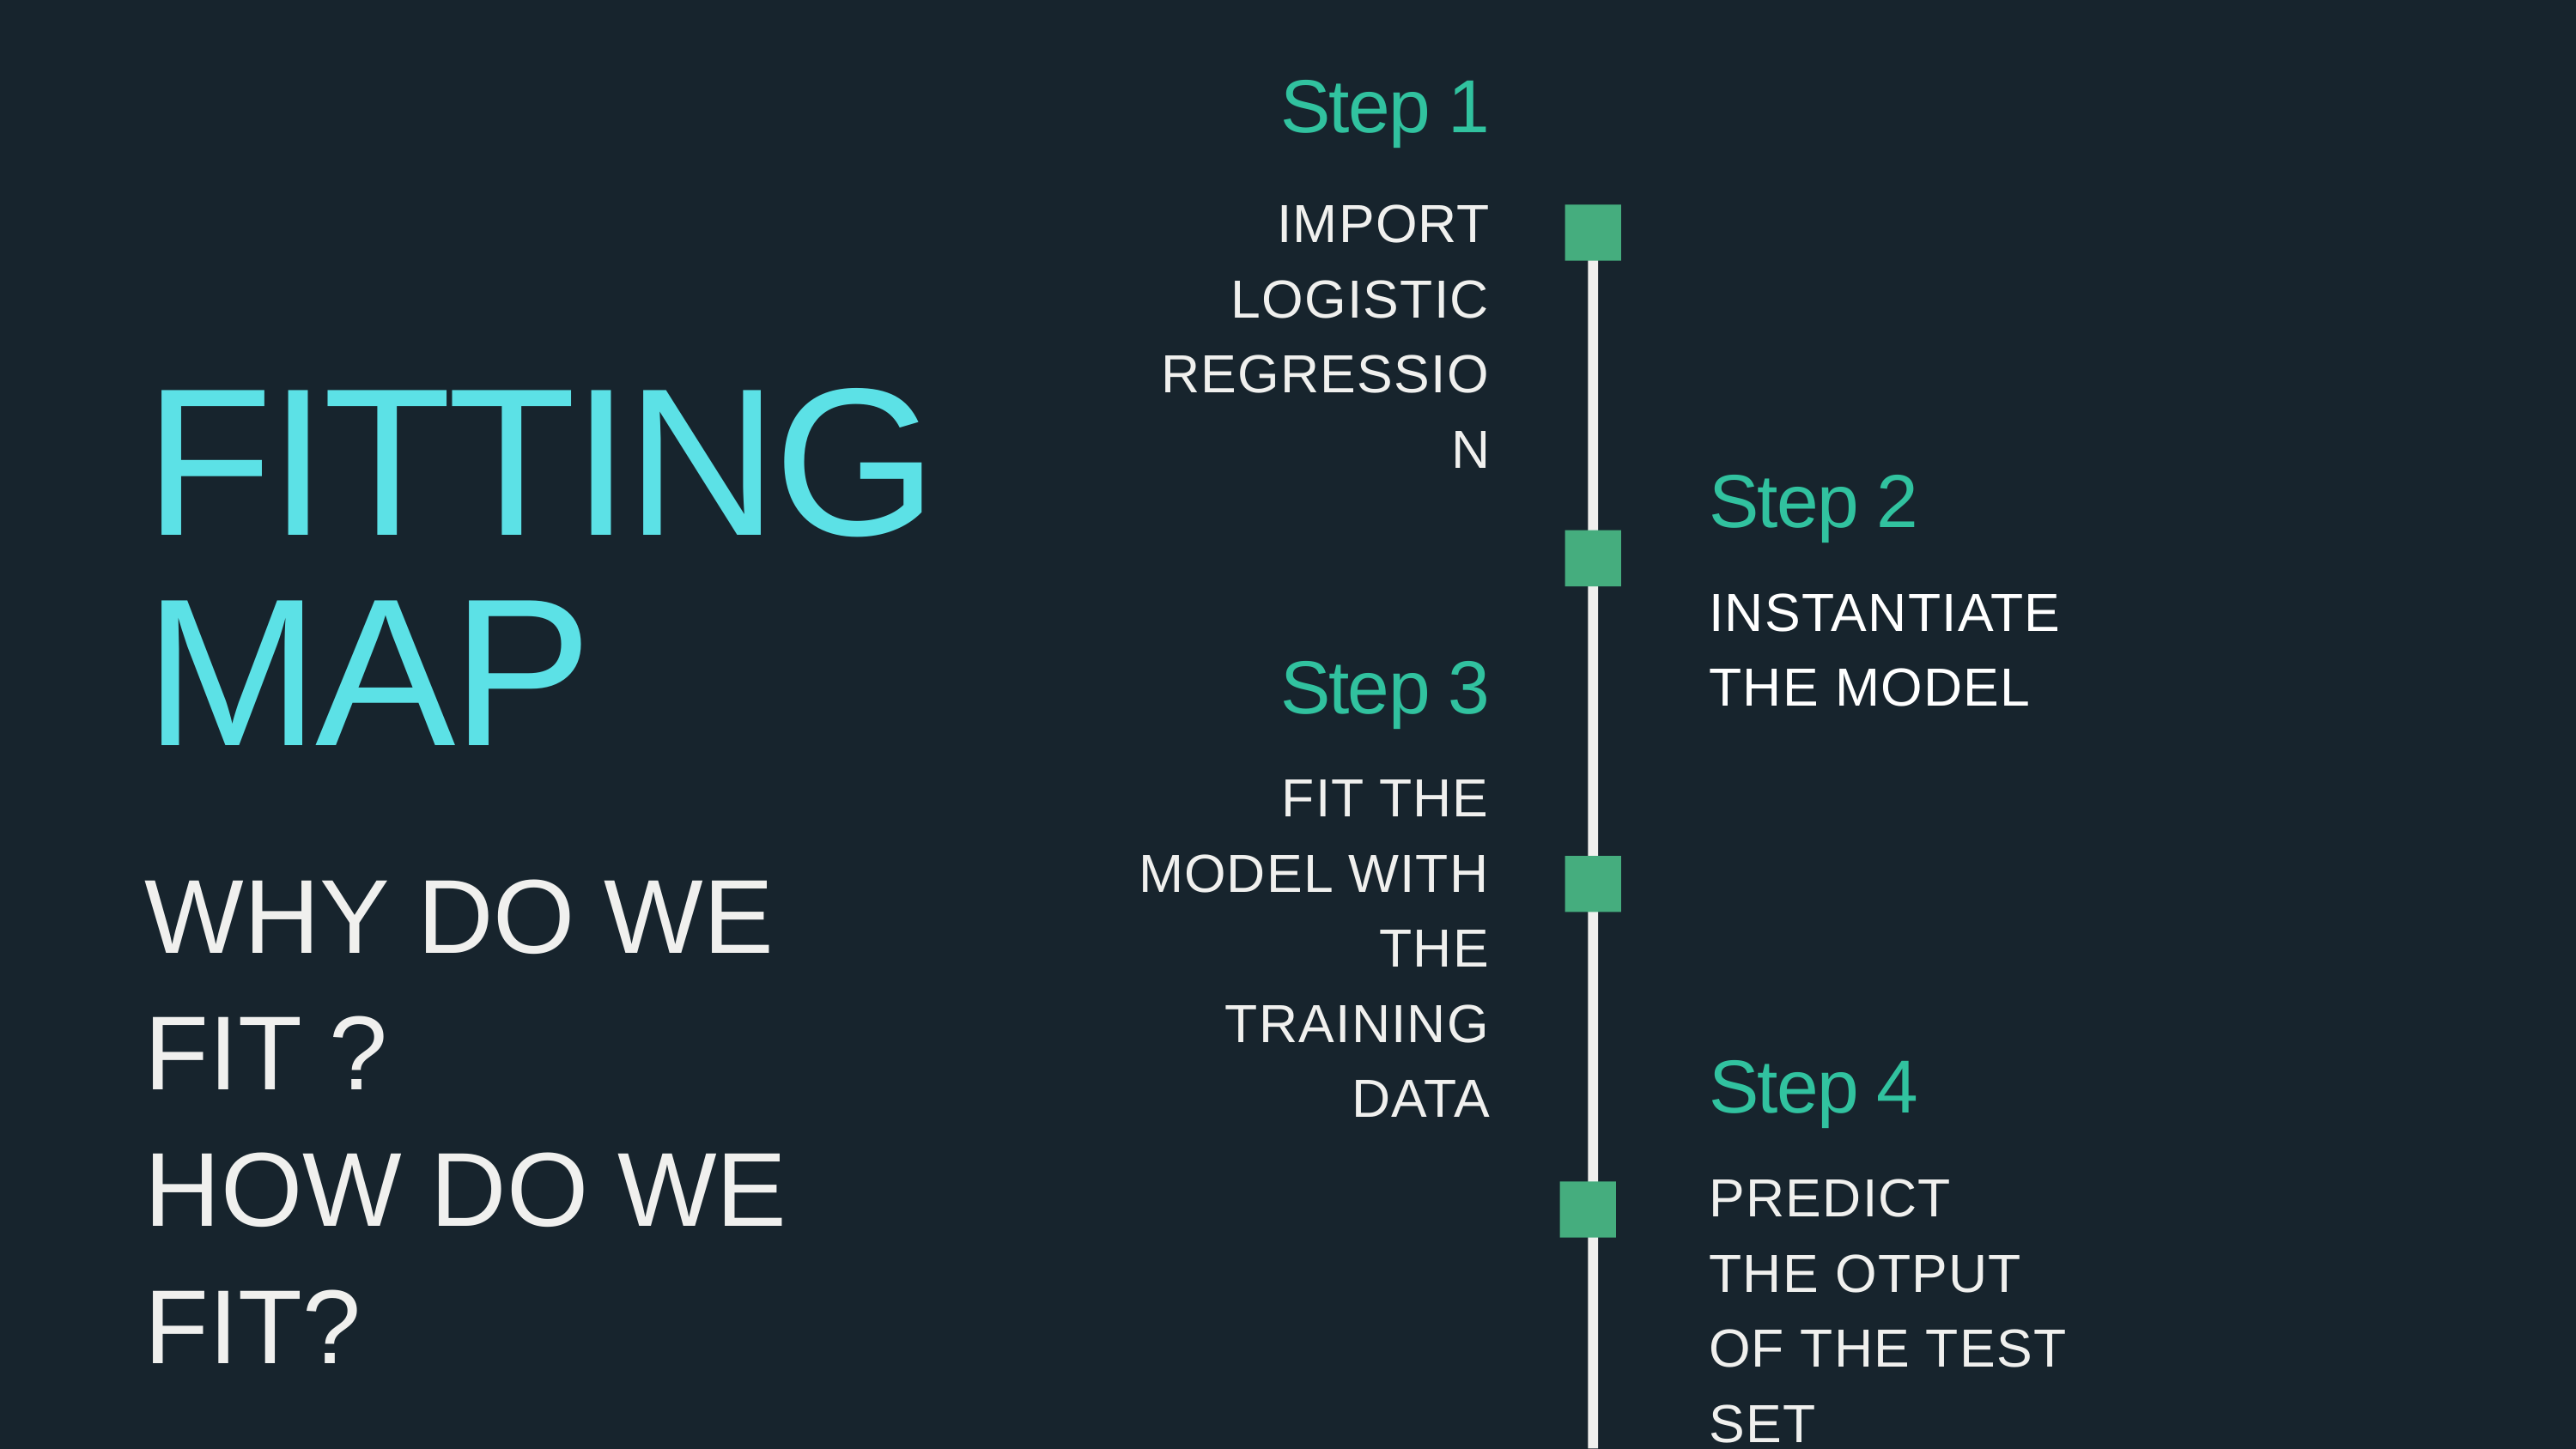

Step 1
IMPORT LOGISTIC REGRESSION

FITTING MAP
WHY DO WE FIT ?
HOW DO WE FIT?
Step 2
INSTANTIATE THE MODEL

Step 3
FIT THE MODEL WITH THE TRAINING DATA

Step 4
PREDICT THE OTPUT OF THE TEST SET